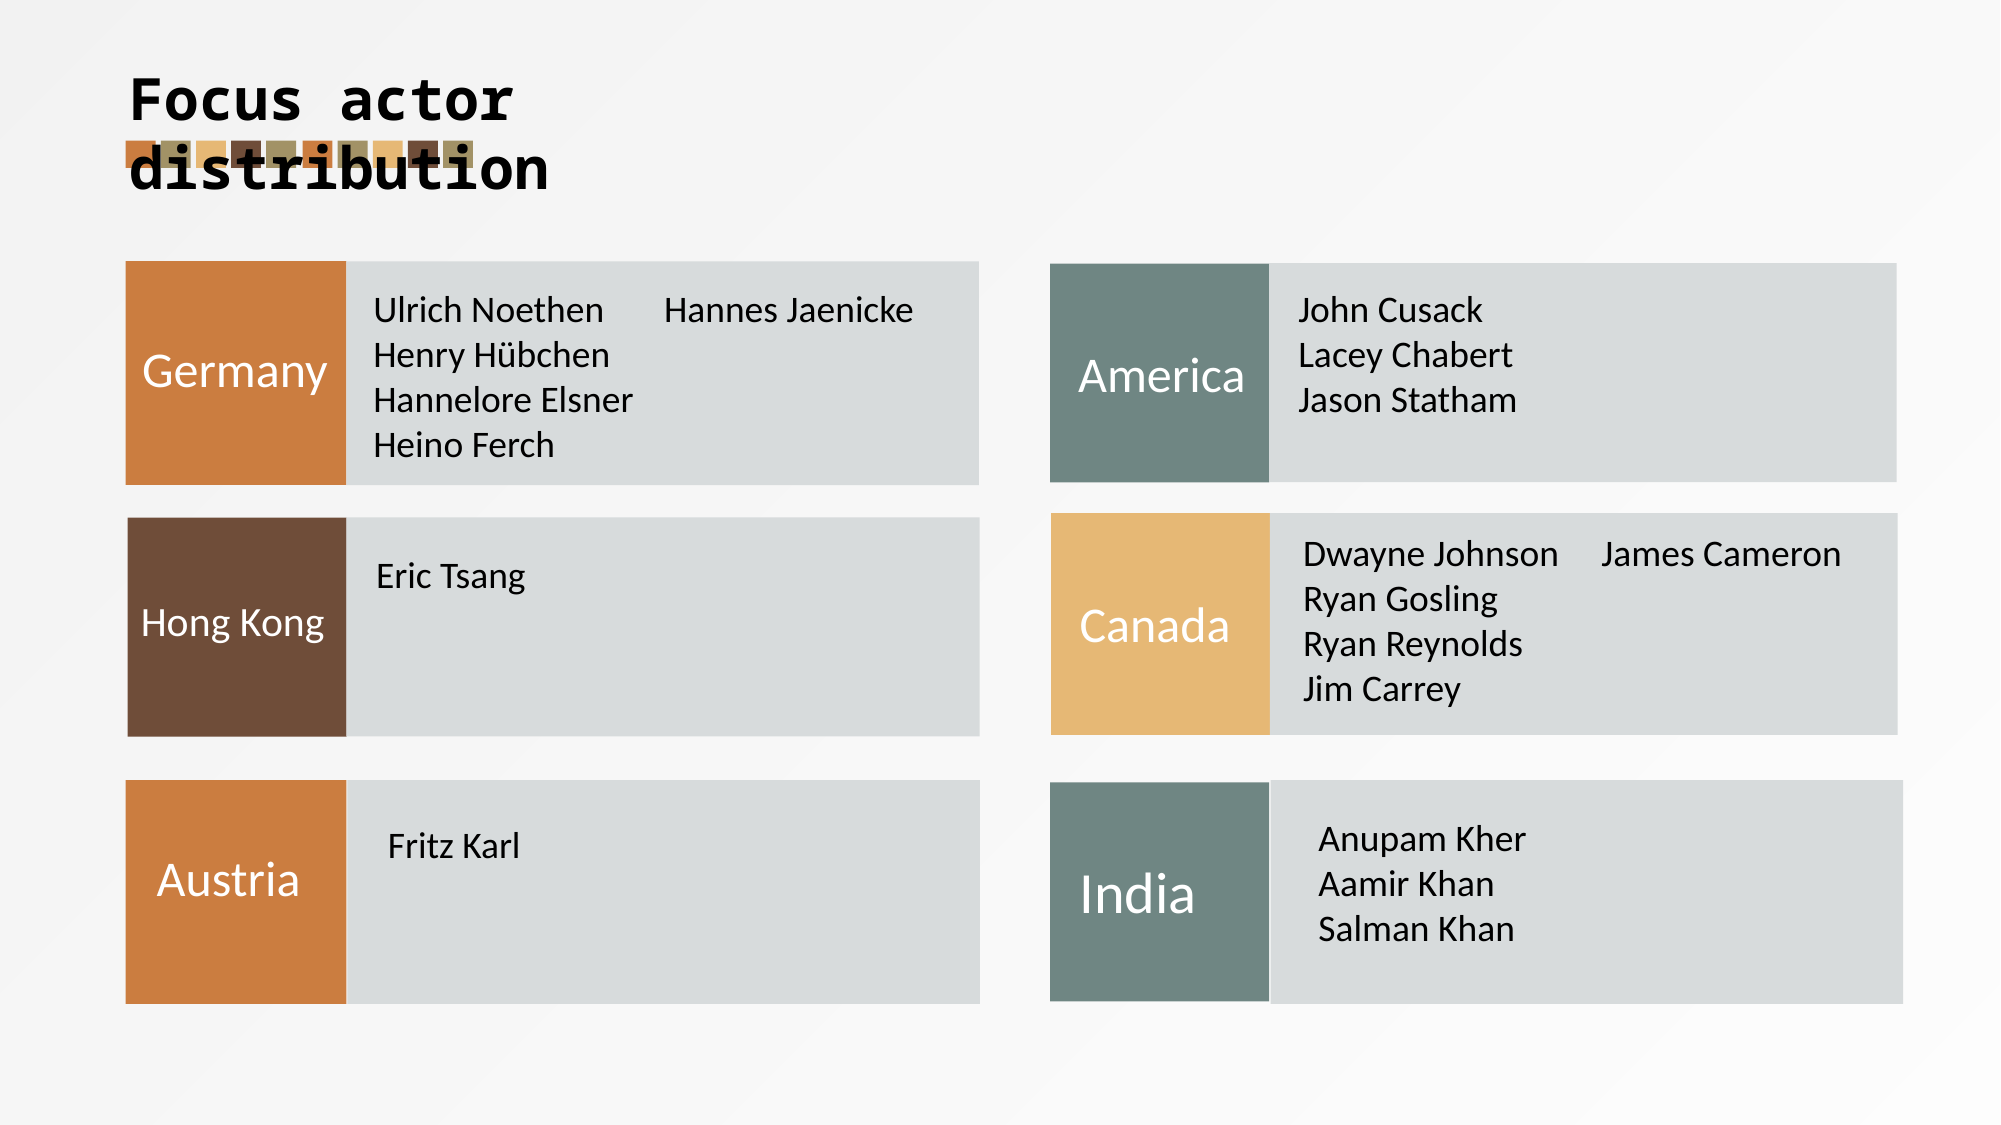

Focus actor distribution

Germany

America

Canada

Ulrich Noethen       Hannes Jaenicke
Henry Hübchen
Hannelore Elsner
Heino Ferch

John Cusack
Lacey Chabert
Jason Statham

Dwayne Johnson     James Cameron
Ryan Gosling
Ryan Reynolds
Jim Carrey

Eric Tsang

Hong Kong

Anupam Kher
Aamir Khan
Salman Khan
Fritz Karl
Austria
India